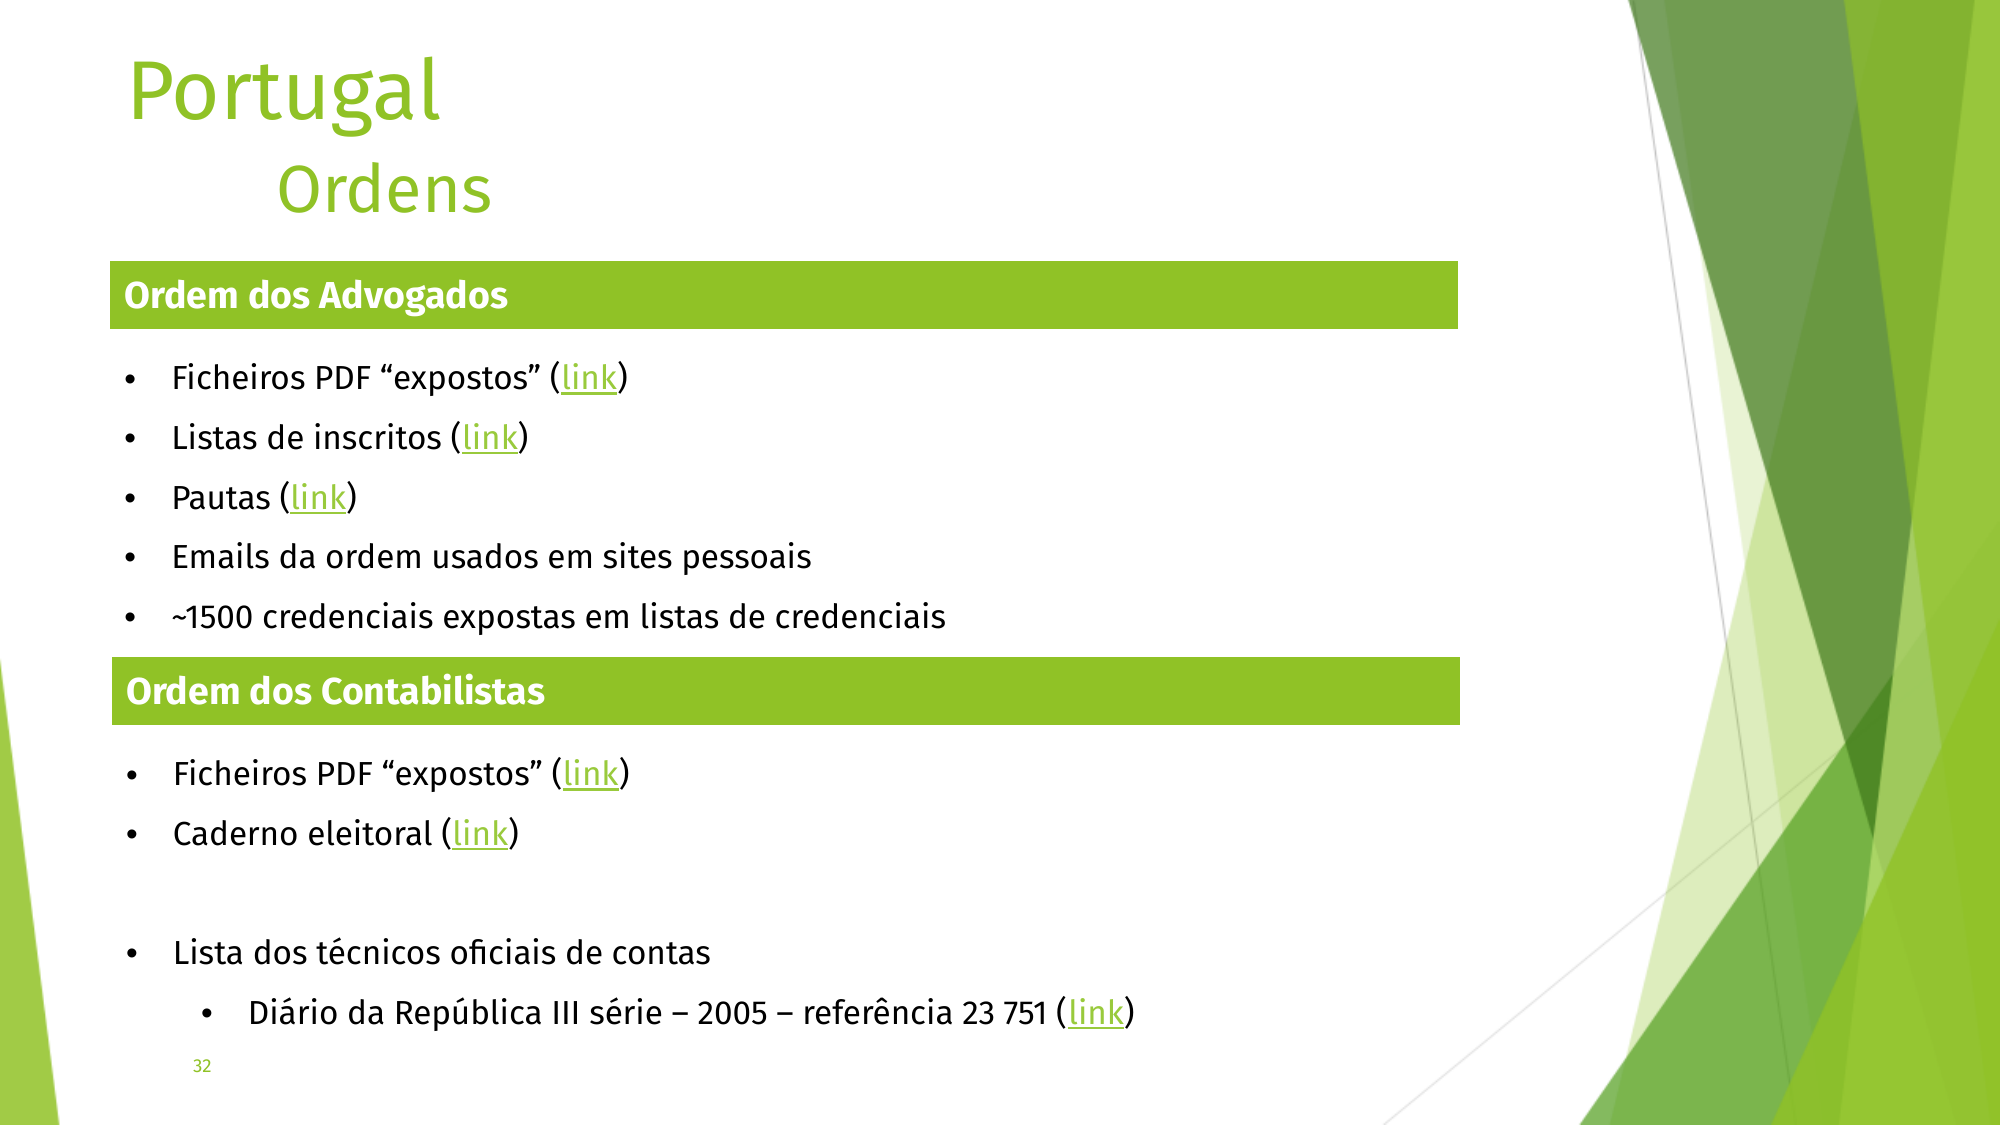

# Portugal Ordens
| Ordem dos Advogados |
| --- |
| Ficheiros PDF “expostos” (link) Listas de inscritos (link) Pautas (link) Emails da ordem usados em sites pessoais ~1500 credenciais expostas em listas de credenciais |
| Ordem dos Contabilistas |
| --- |
| Ficheiros PDF “expostos” (link) Caderno eleitoral (link) Lista dos técnicos oficiais de contas Diário da República III série – 2005 – referência 23 751 (link) |
32